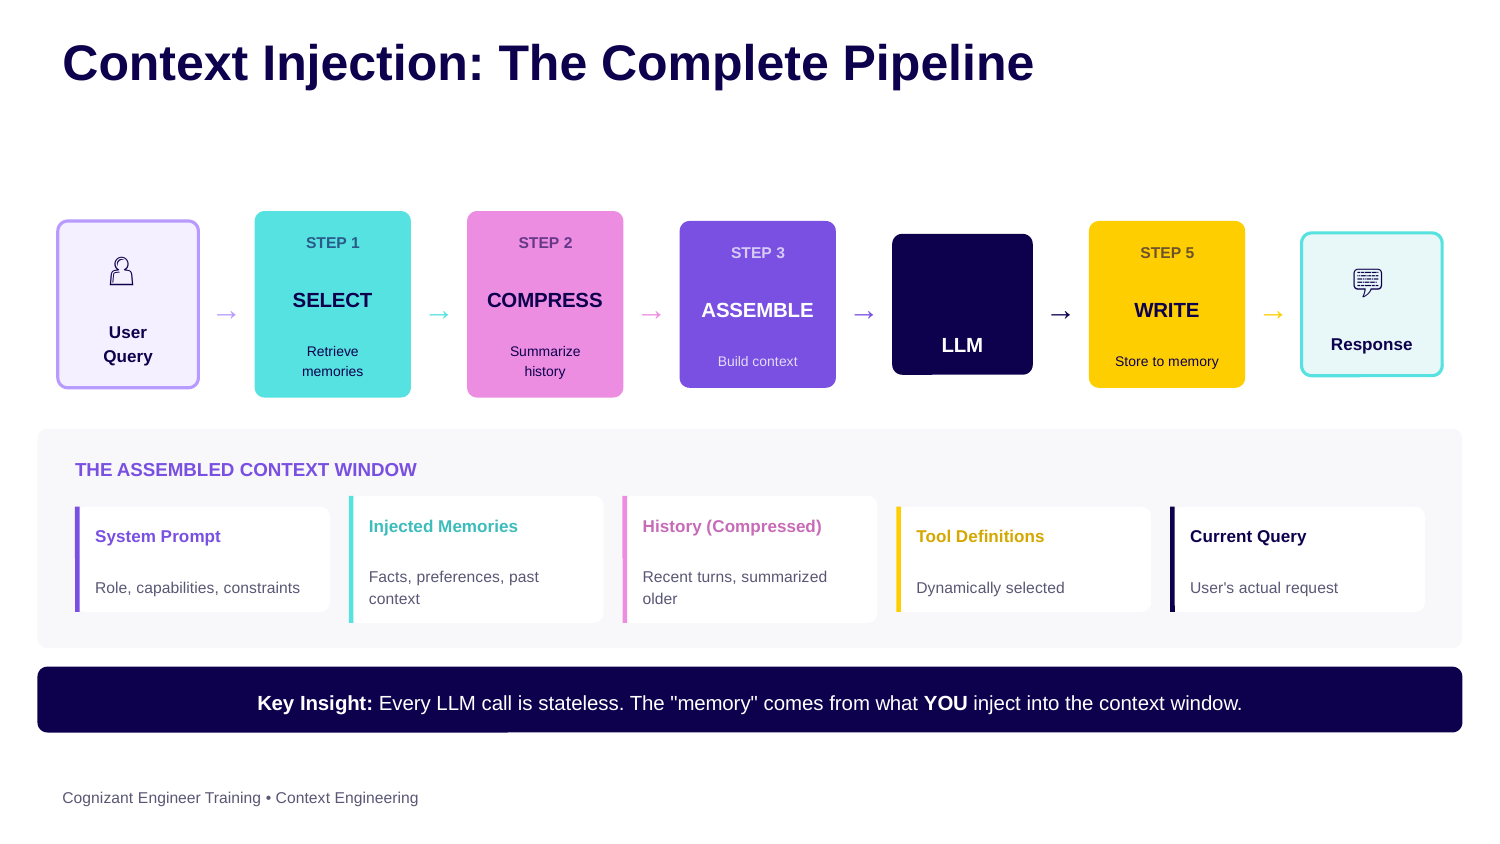

Context Injection: The Complete Pipeline

STEP 1
STEP 2

STEP 3
STEP 5
👤
🤖
💬
→
→
→
→
→
→
SELECT
COMPRESS
ASSEMBLE
WRITE
User Query
LLM
Response
Retrieve memories
Summarize history
Build context
Store to memory

THE ASSEMBLED CONTEXT WINDOW

Injected Memories
History (Compressed)
System Prompt
Tool Definitions
Current Query
Facts, preferences, past context
Recent turns, summarized older
Role, capabilities, constraints
Dynamically selected
User's actual request

Key Insight: Every LLM call is stateless. The "memory" comes from what YOU inject into the context window.
Cognizant Engineer Training • Context Engineering